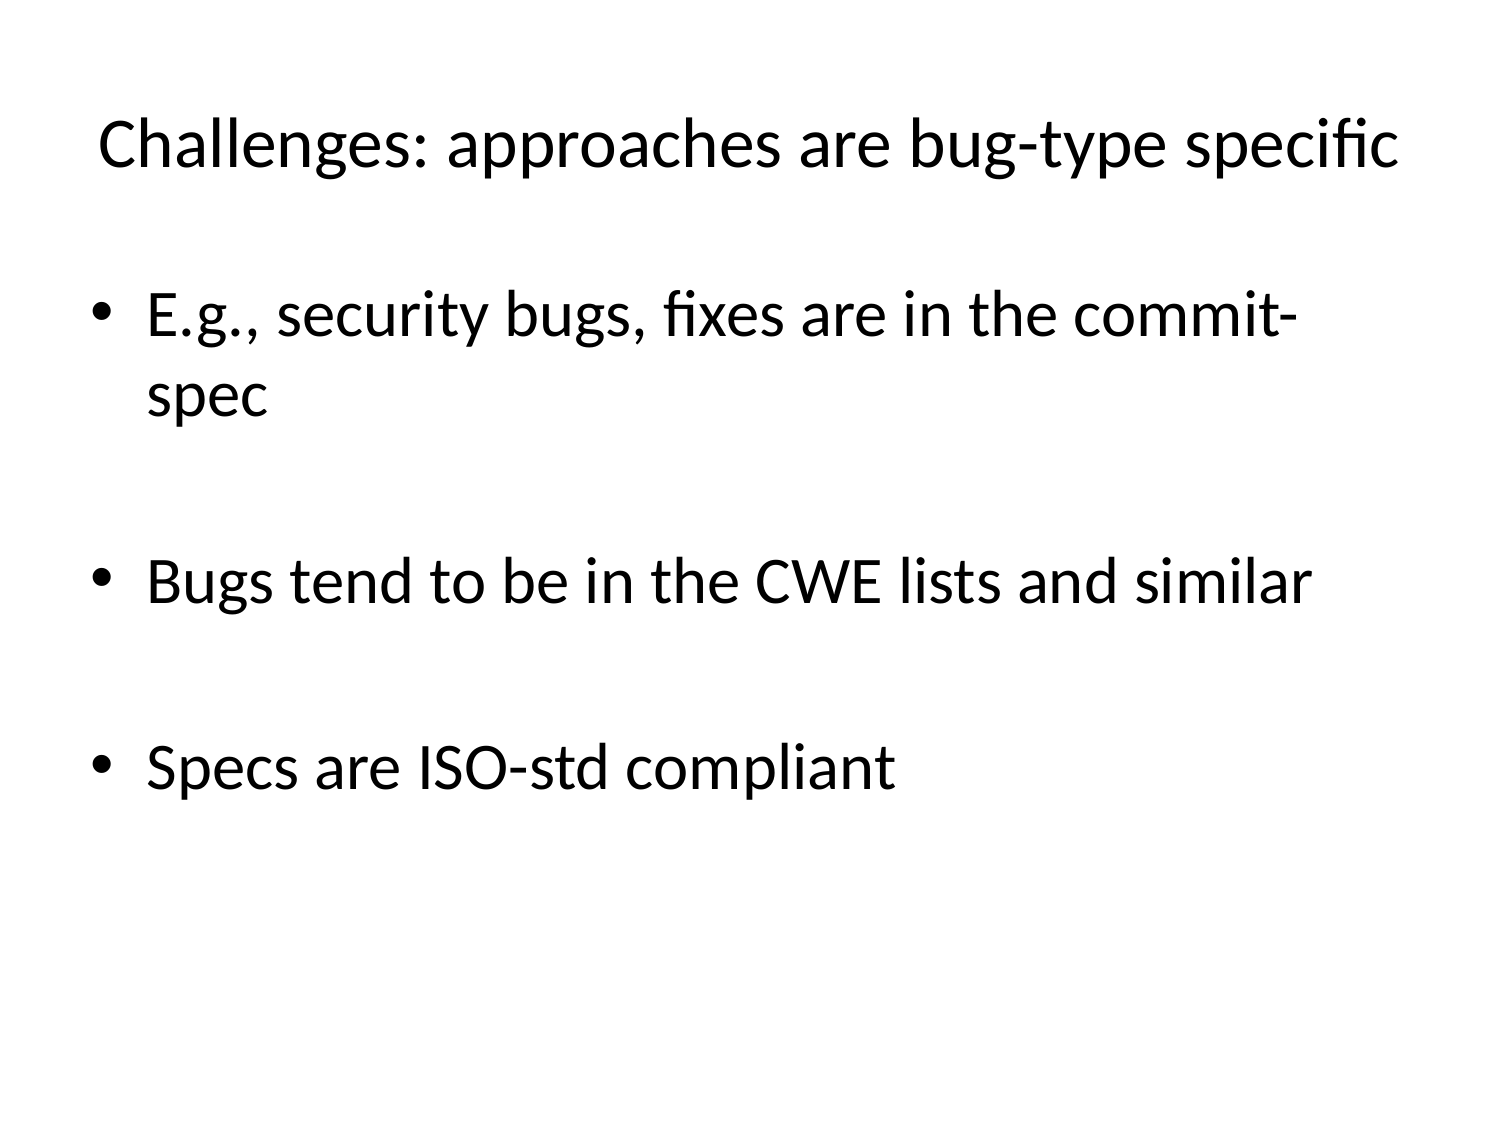

# Challenges: approaches are bug-type specific
E.g., security bugs, fixes are in the commit-spec

Bugs tend to be in the CWE lists and similar

Specs are ISO-std compliant